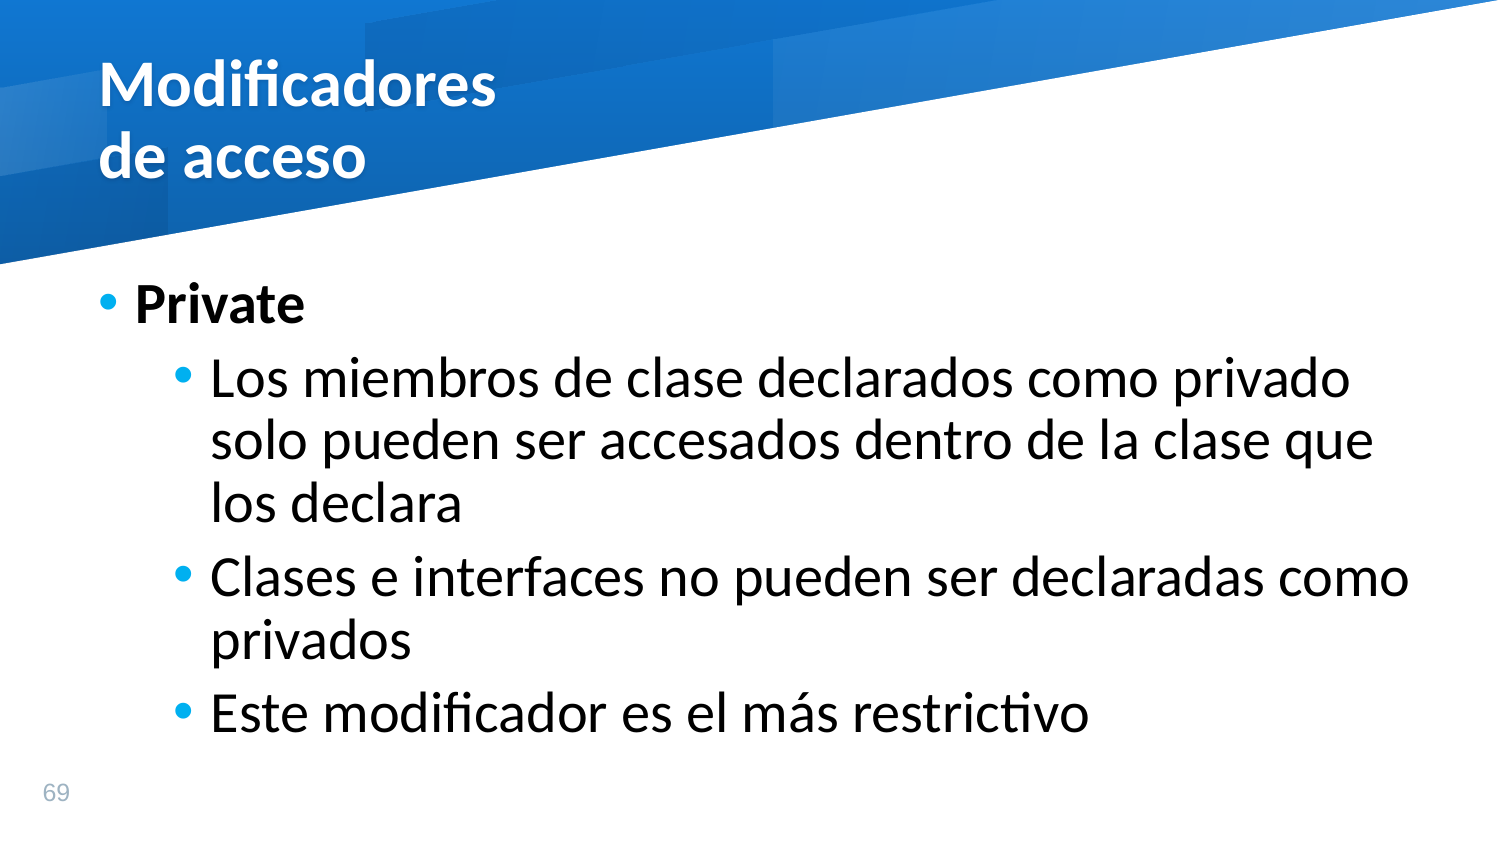

Modificadores
de acceso
Private
Los miembros de clase declarados como privado solo pueden ser accesados dentro de la clase que los declara
Clases e interfaces no pueden ser declaradas como privados
Este modificador es el más restrictivo
69